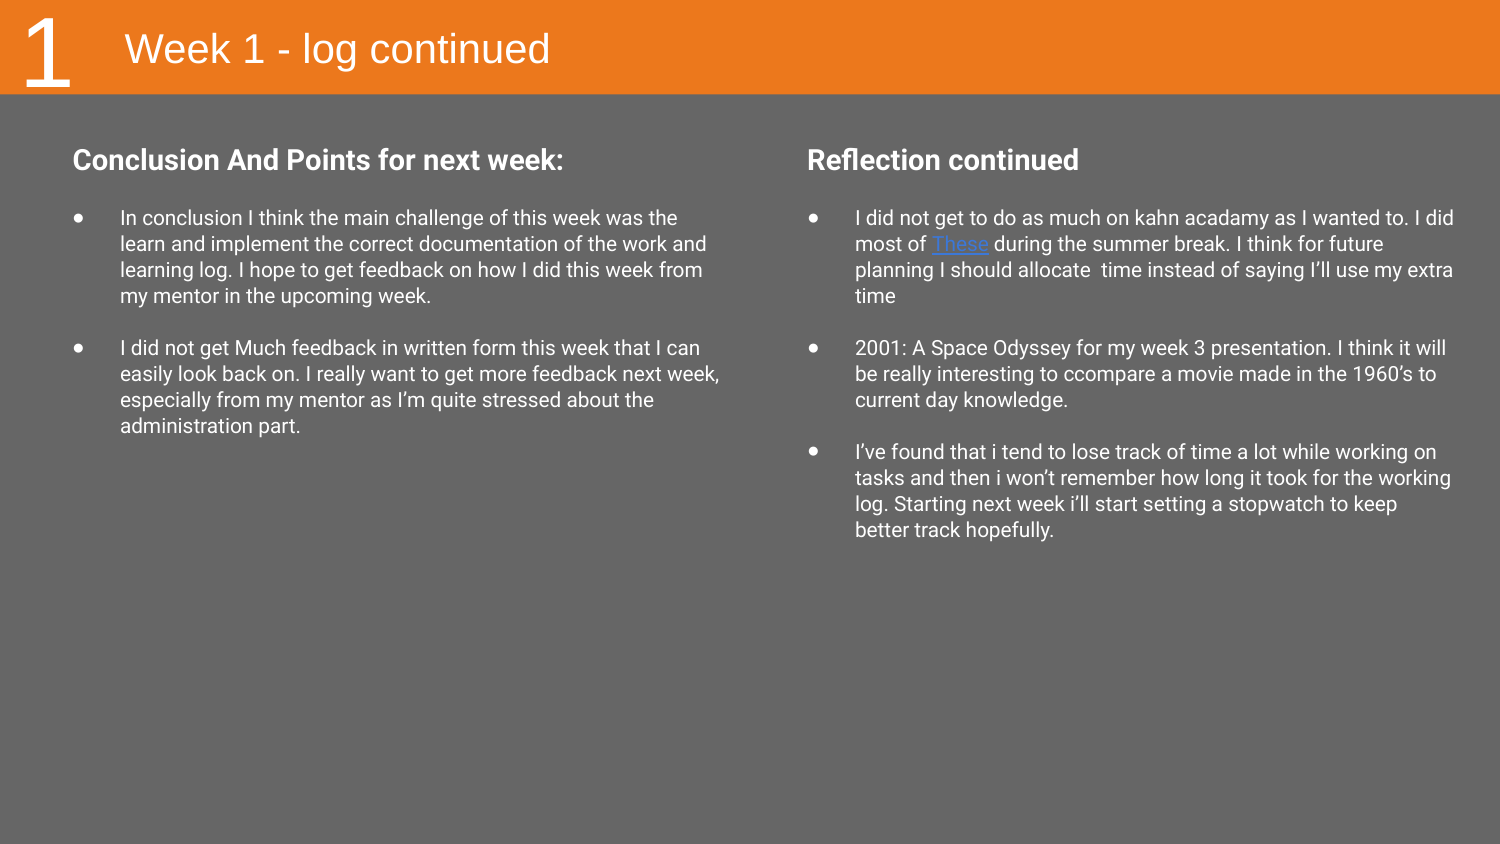

1
# Week 1 - log continued

Conclusion And Points for next week:
Reflection continued
In conclusion I think the main challenge of this week was the learn and implement the correct documentation of the work and learning log. I hope to get feedback on how I did this week from my mentor in the upcoming week.

I did not get Much feedback in written form this week that I can easily look back on. I really want to get more feedback next week, especially from my mentor as I’m quite stressed about the administration part.
I did not get to do as much on kahn acadamy as I wanted to. I did most of These during the summer break. I think for future planning I should allocate  time instead of saying I’ll use my extra time

2001: A Space Odyssey for my week 3 presentation. I think it will be really interesting to ccompare a movie made in the 1960’s to current day knowledge.

I’ve found that i tend to lose track of time a lot while working on tasks and then i won’t remember how long it took for the working log. Starting next week i’ll start setting a stopwatch to keep better track hopefully.